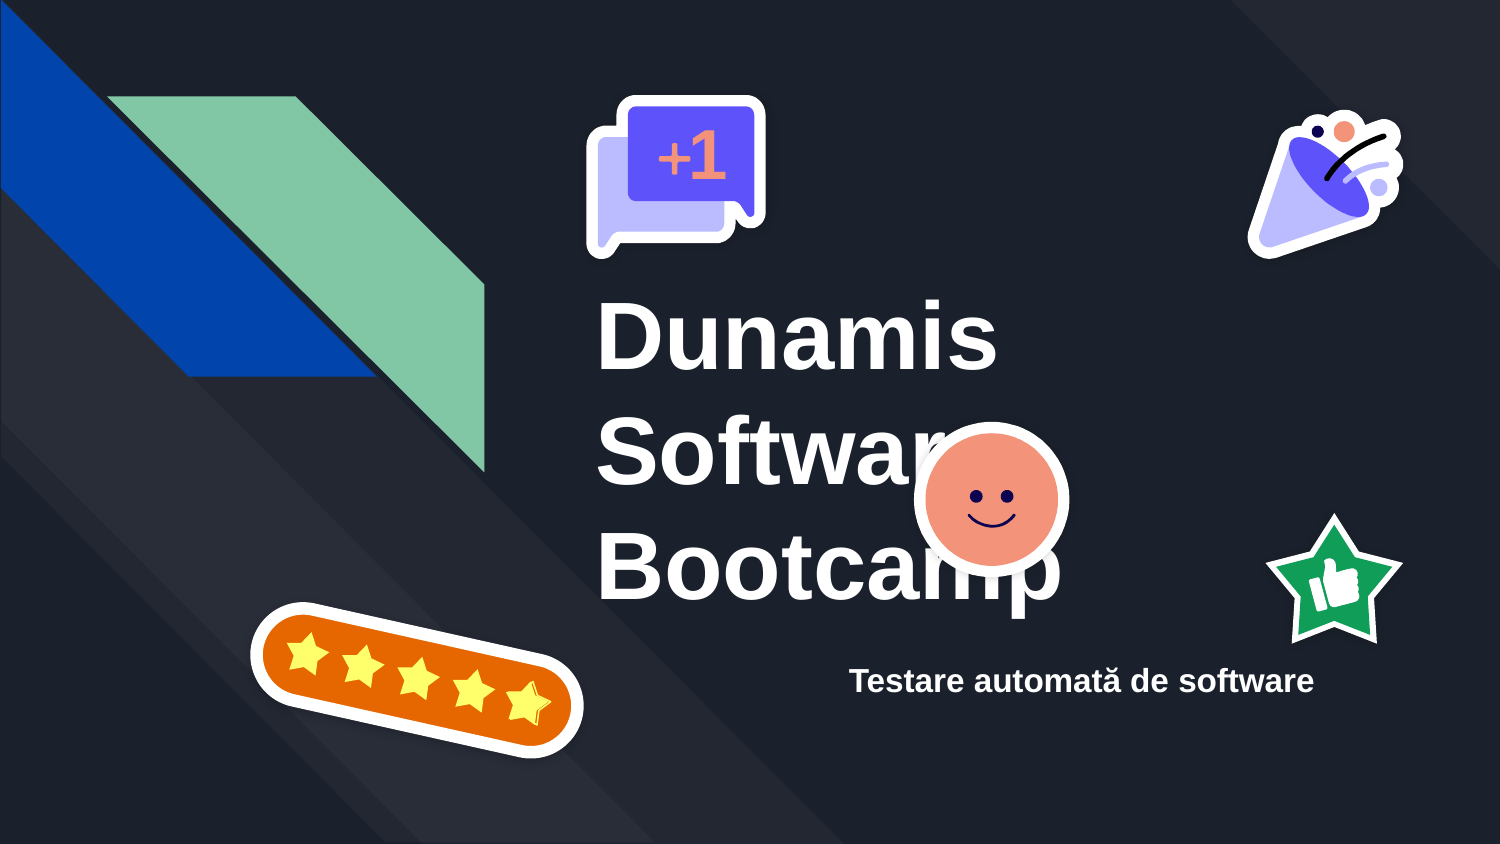

1

# Dunamis Software Bootcamp

Testare automată de software